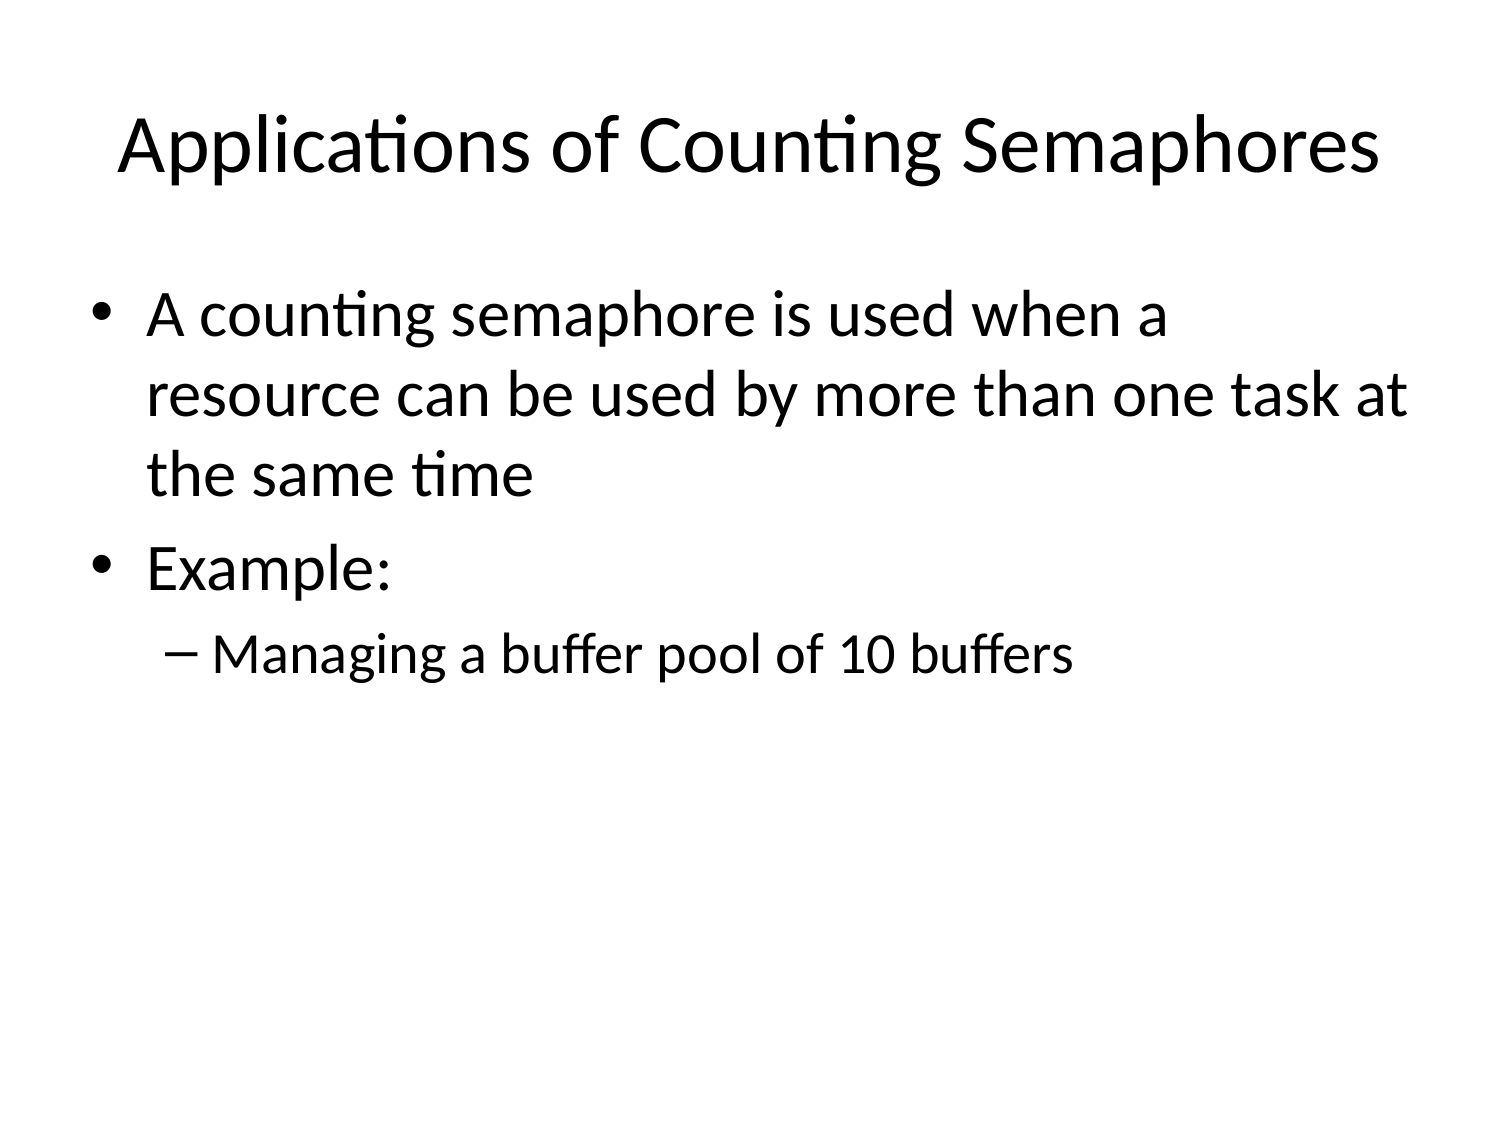

# Applications of Counting Semaphores
A counting semaphore is used when a resource can be used by more than one task at the same time
Example:
Managing a buffer pool of 10 buffers